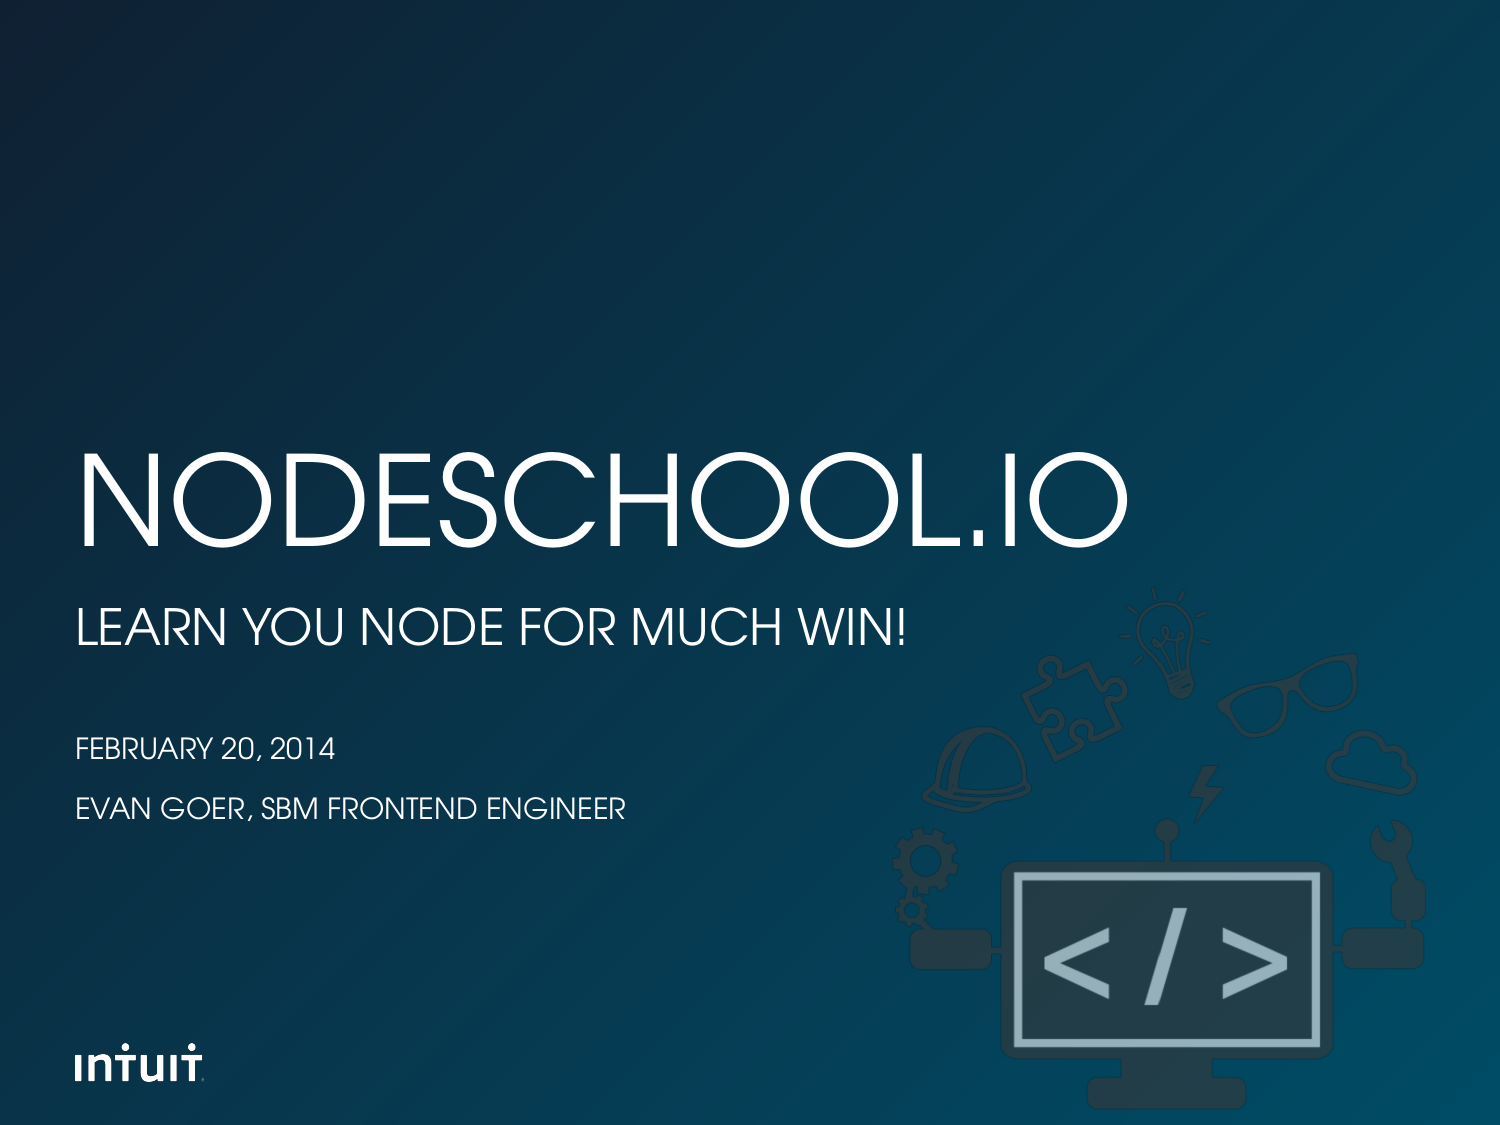

NodeSchool.io
learn you node for much win!
February 20, 2014
Evan Goer, SBM Frontend Engineer